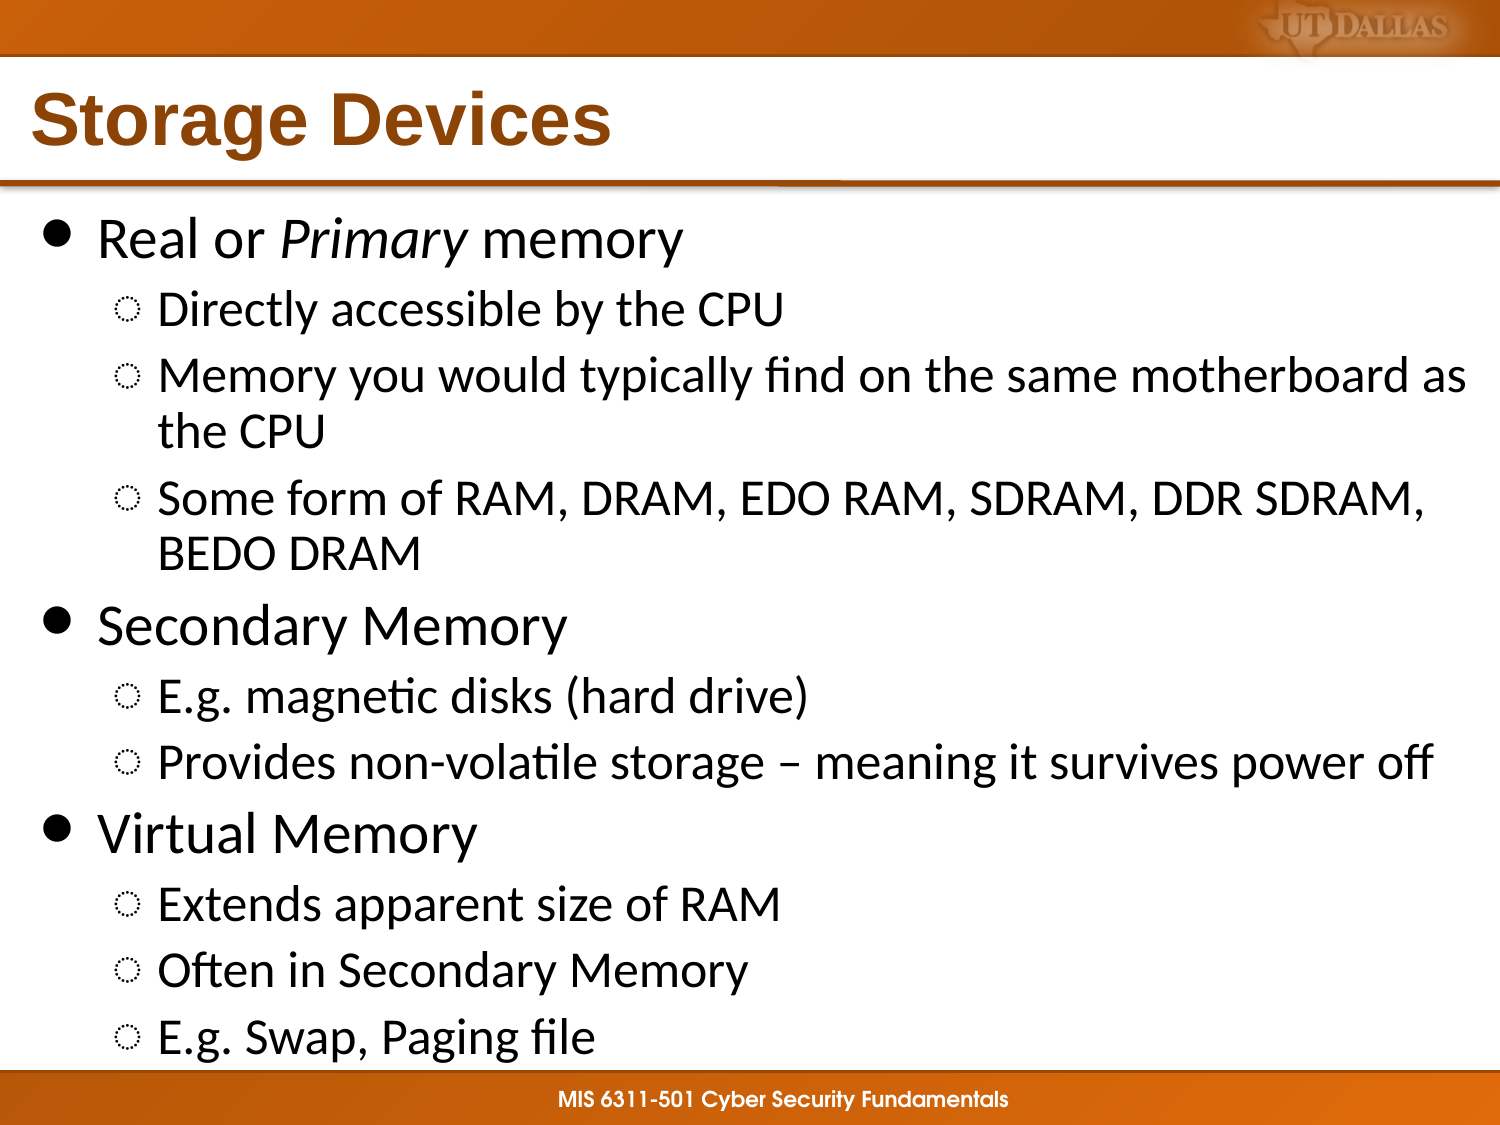

# Storage Devices
Real or Primary memory
Directly accessible by the CPU
Memory you would typically find on the same motherboard as the CPU
Some form of RAM, DRAM, EDO RAM, SDRAM, DDR SDRAM, BEDO DRAM
Secondary Memory
E.g. magnetic disks (hard drive)
Provides non-volatile storage – meaning it survives power off
Virtual Memory
Extends apparent size of RAM
Often in Secondary Memory
E.g. Swap, Paging file